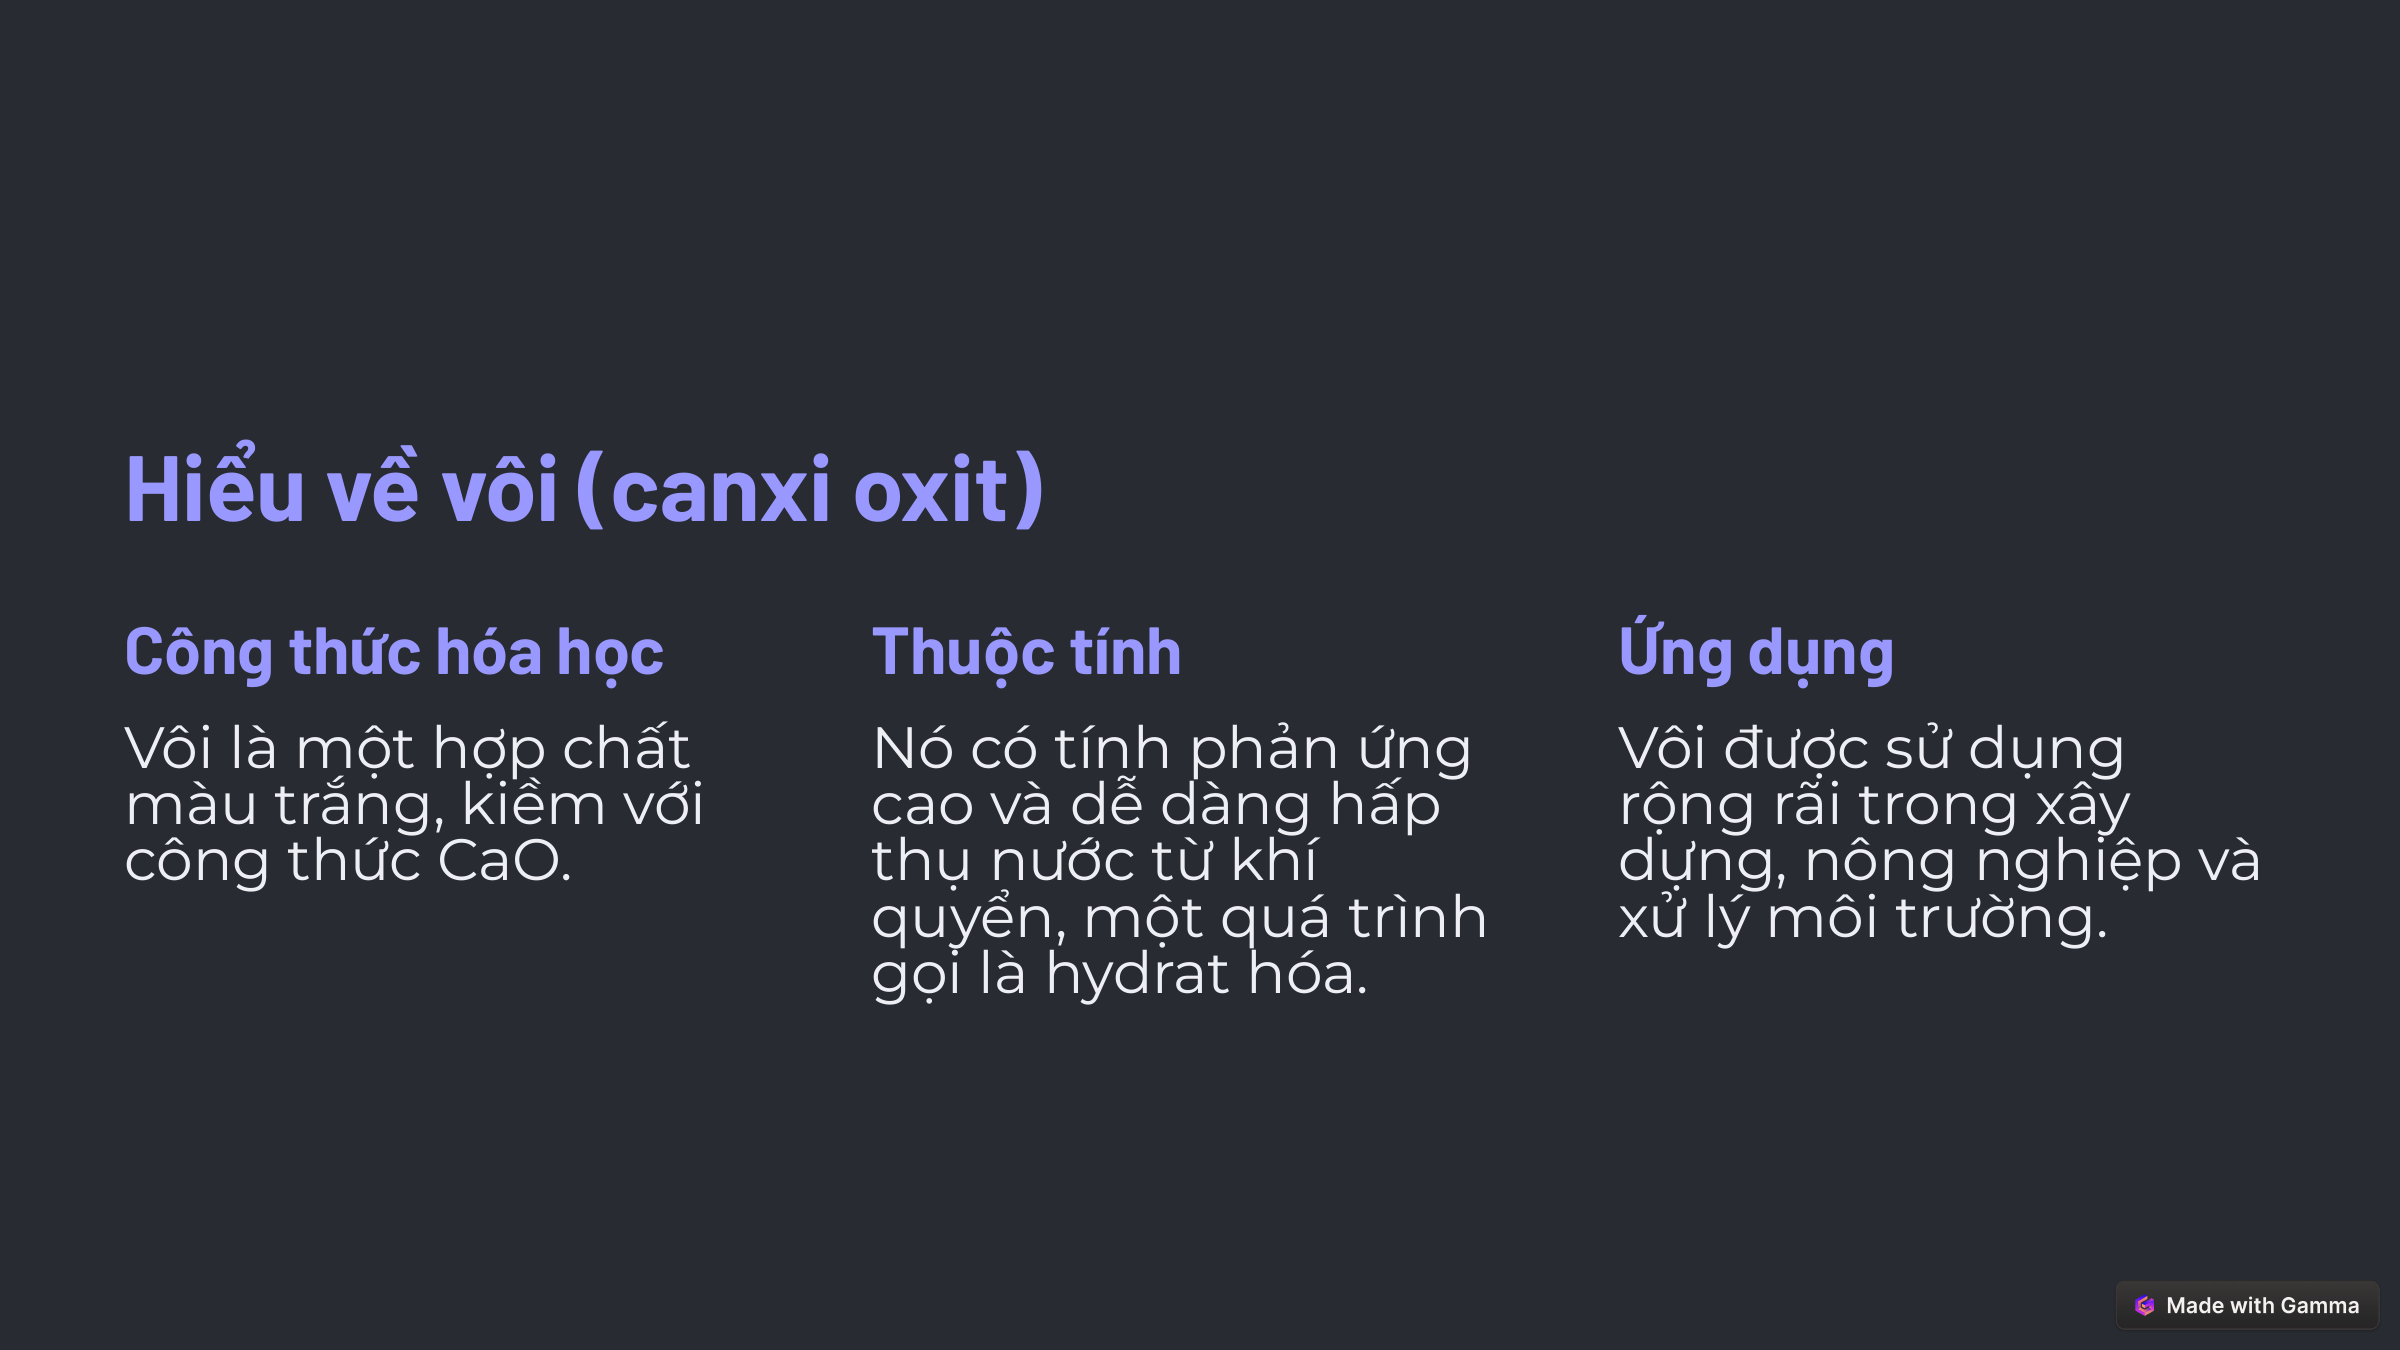

Hiểu về vôi (canxi oxit)
Công thức hóa học
Thuộc tính
Ứng dụng
Vôi là một hợp chất màu trắng, kiềm với công thức CaO.
Nó có tính phản ứng cao và dễ dàng hấp thụ nước từ khí quyển, một quá trình gọi là hydrat hóa.
Vôi được sử dụng rộng rãi trong xây dựng, nông nghiệp và xử lý môi trường.